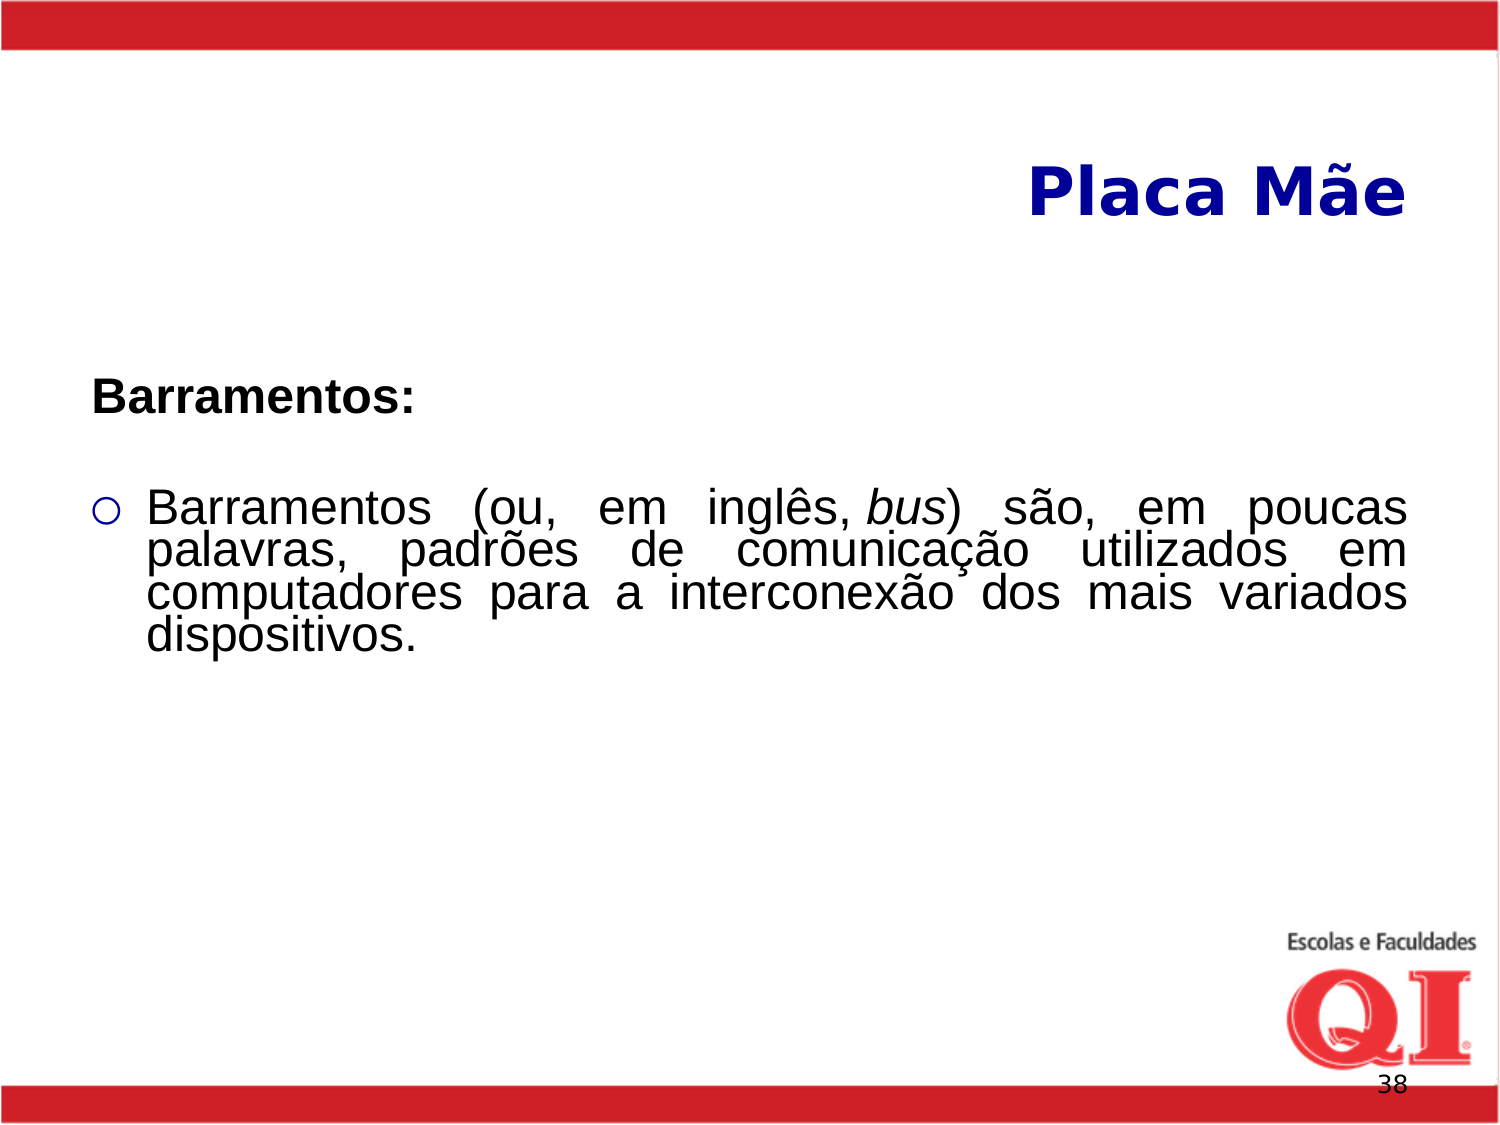

# Placa Mãe

Barramentos:

Barramentos (ou, em inglês, bus) são, em poucas palavras, padrões de comunicação utilizados em computadores para a interconexão dos mais variados dispositivos.

38